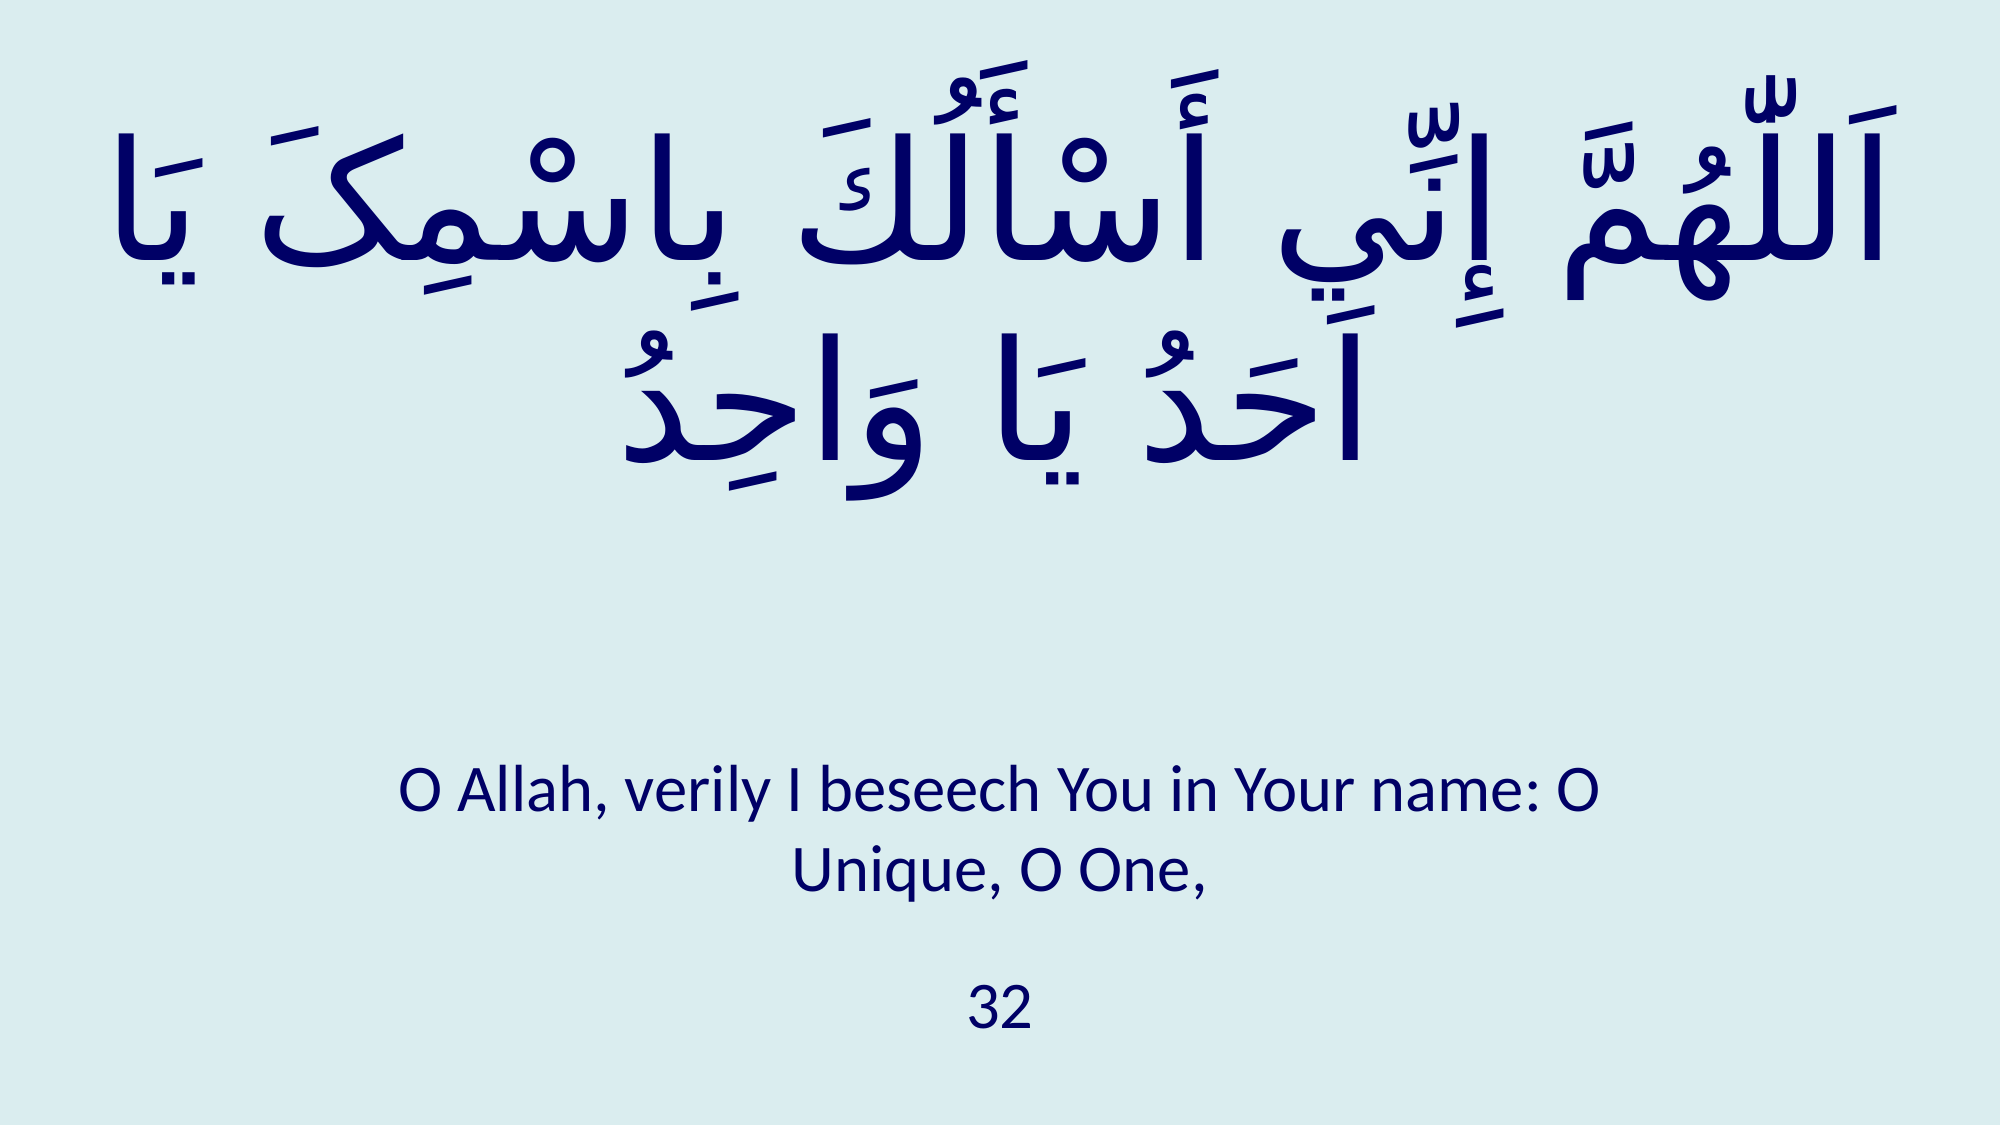

# اَللّٰهُمَّ إِنِّي أَسْأَلُكَ بِاسْمِکَ یَا اَحَدُ یَا وَاحِدُ
O Allah, verily I beseech You in Your name: O Unique, O One,
32